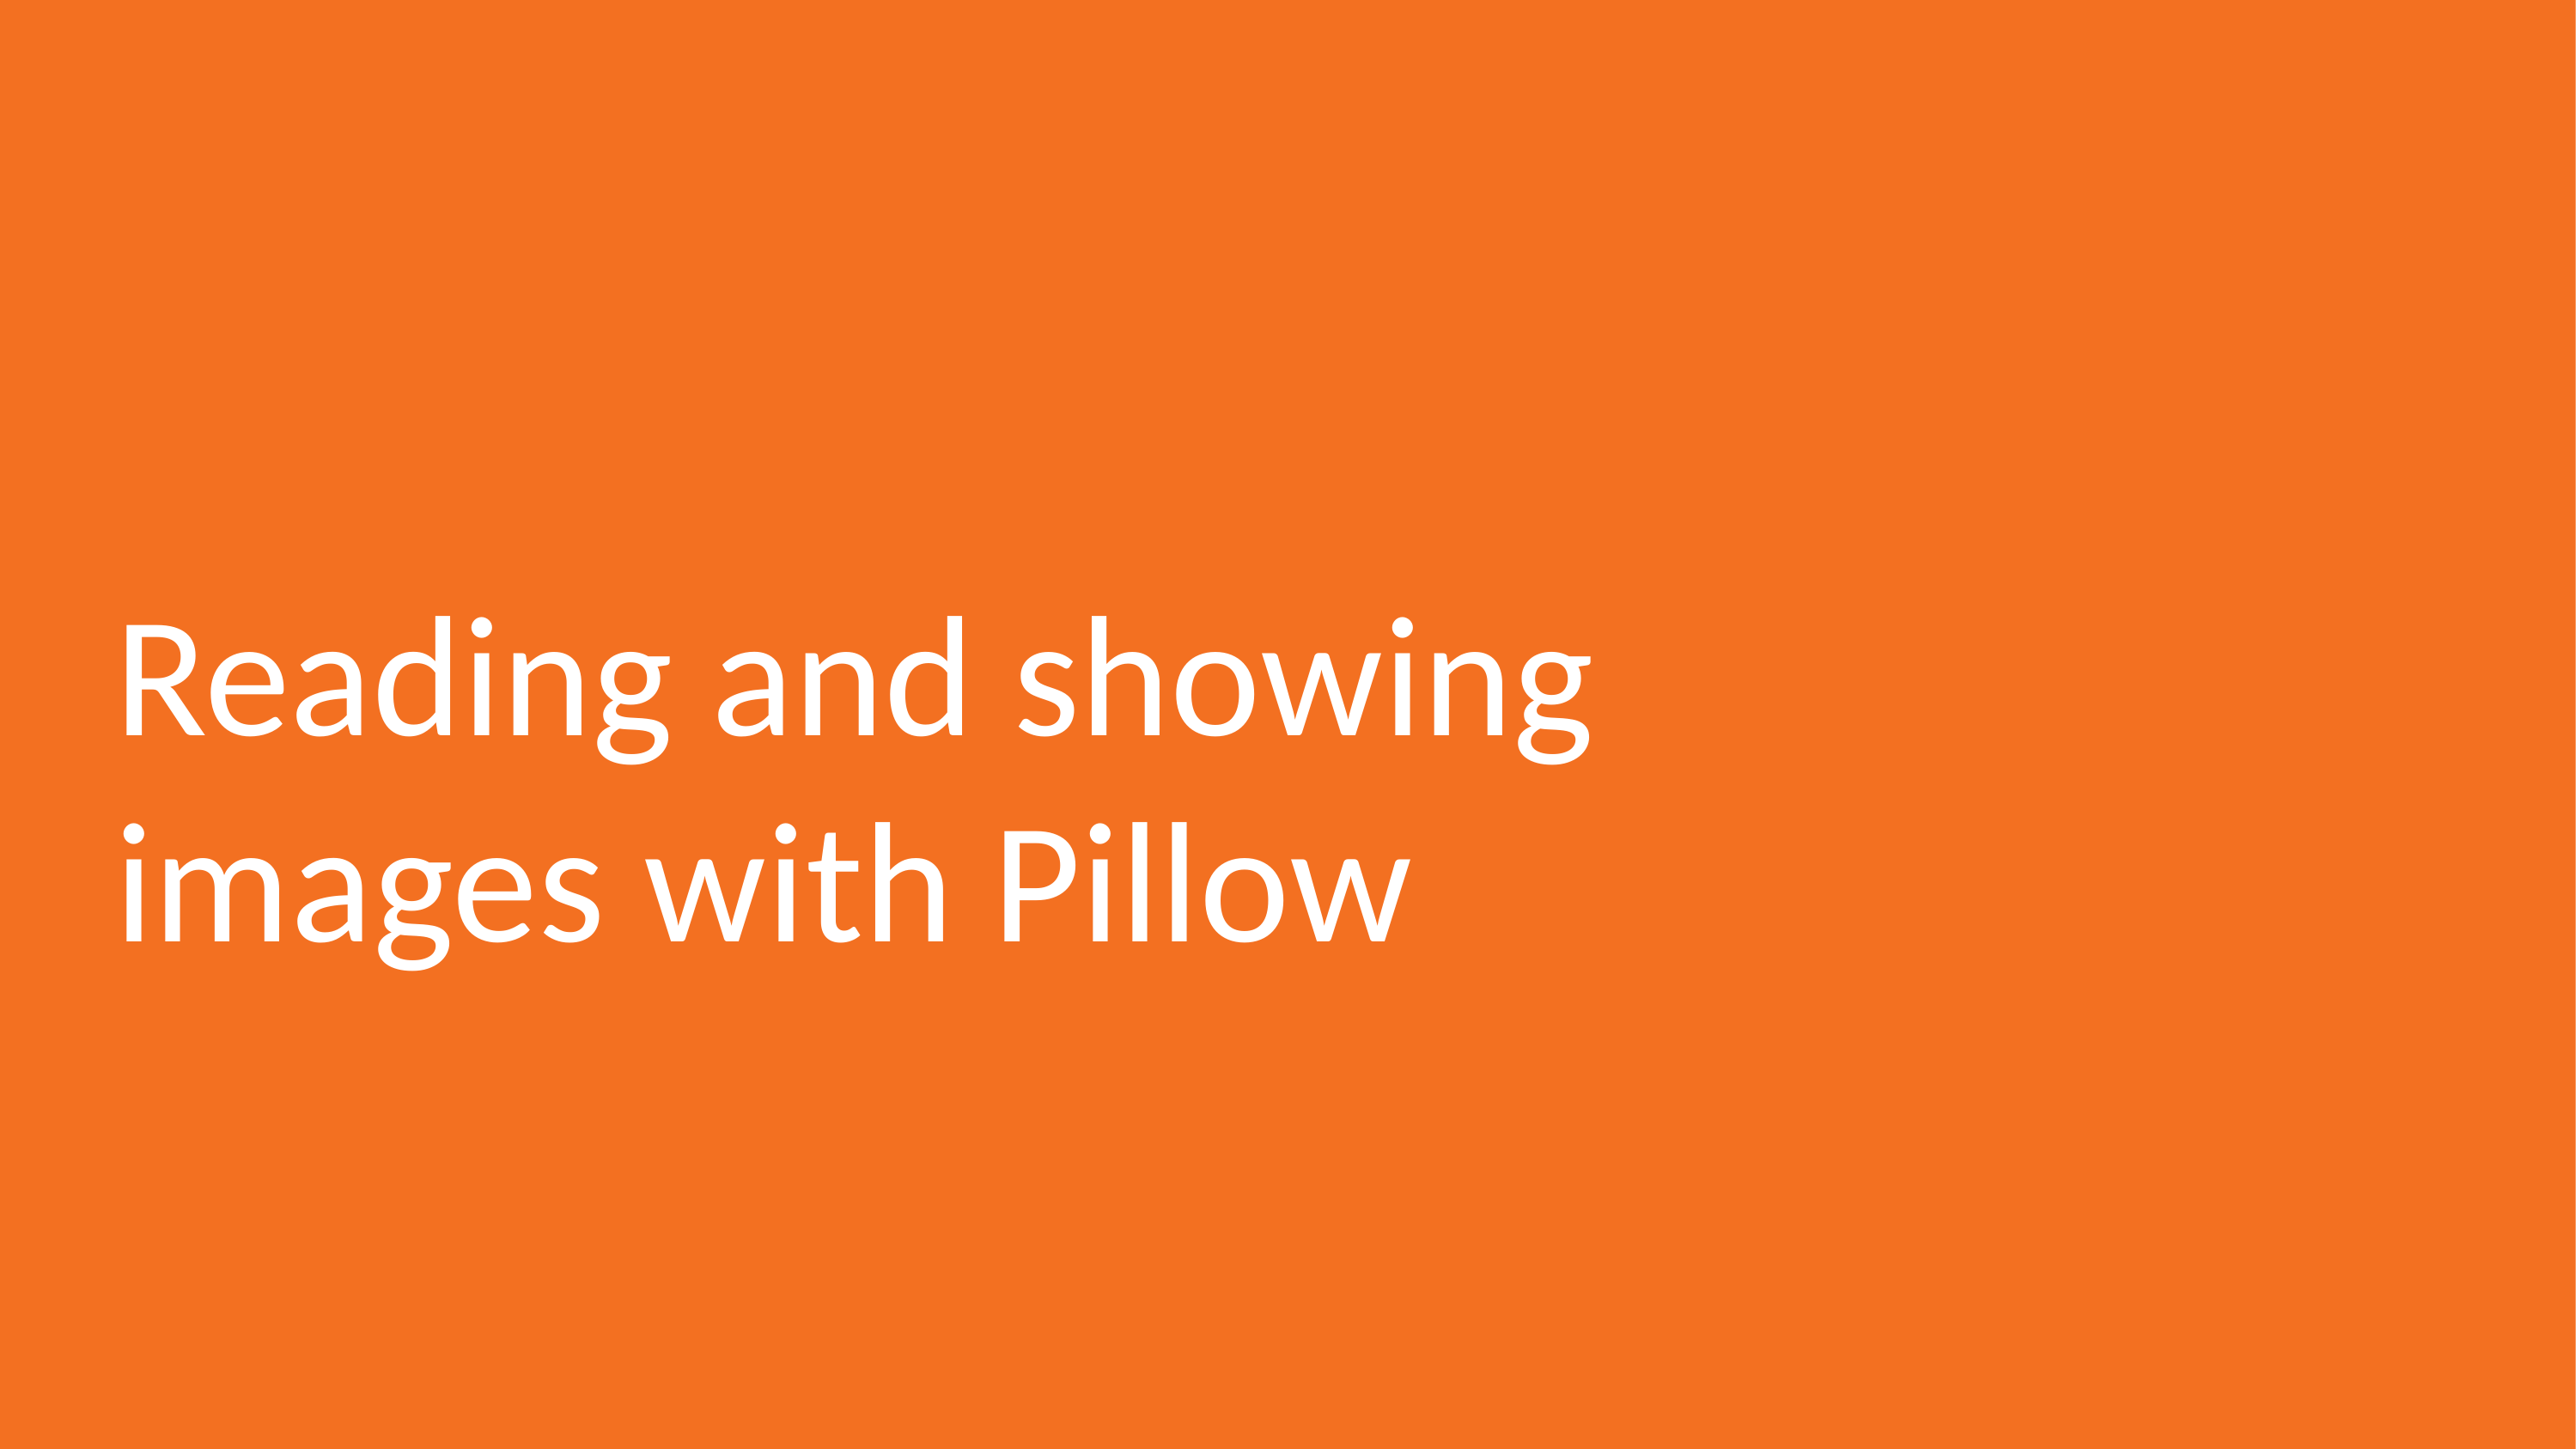

# Reading and showing
images with Pillow